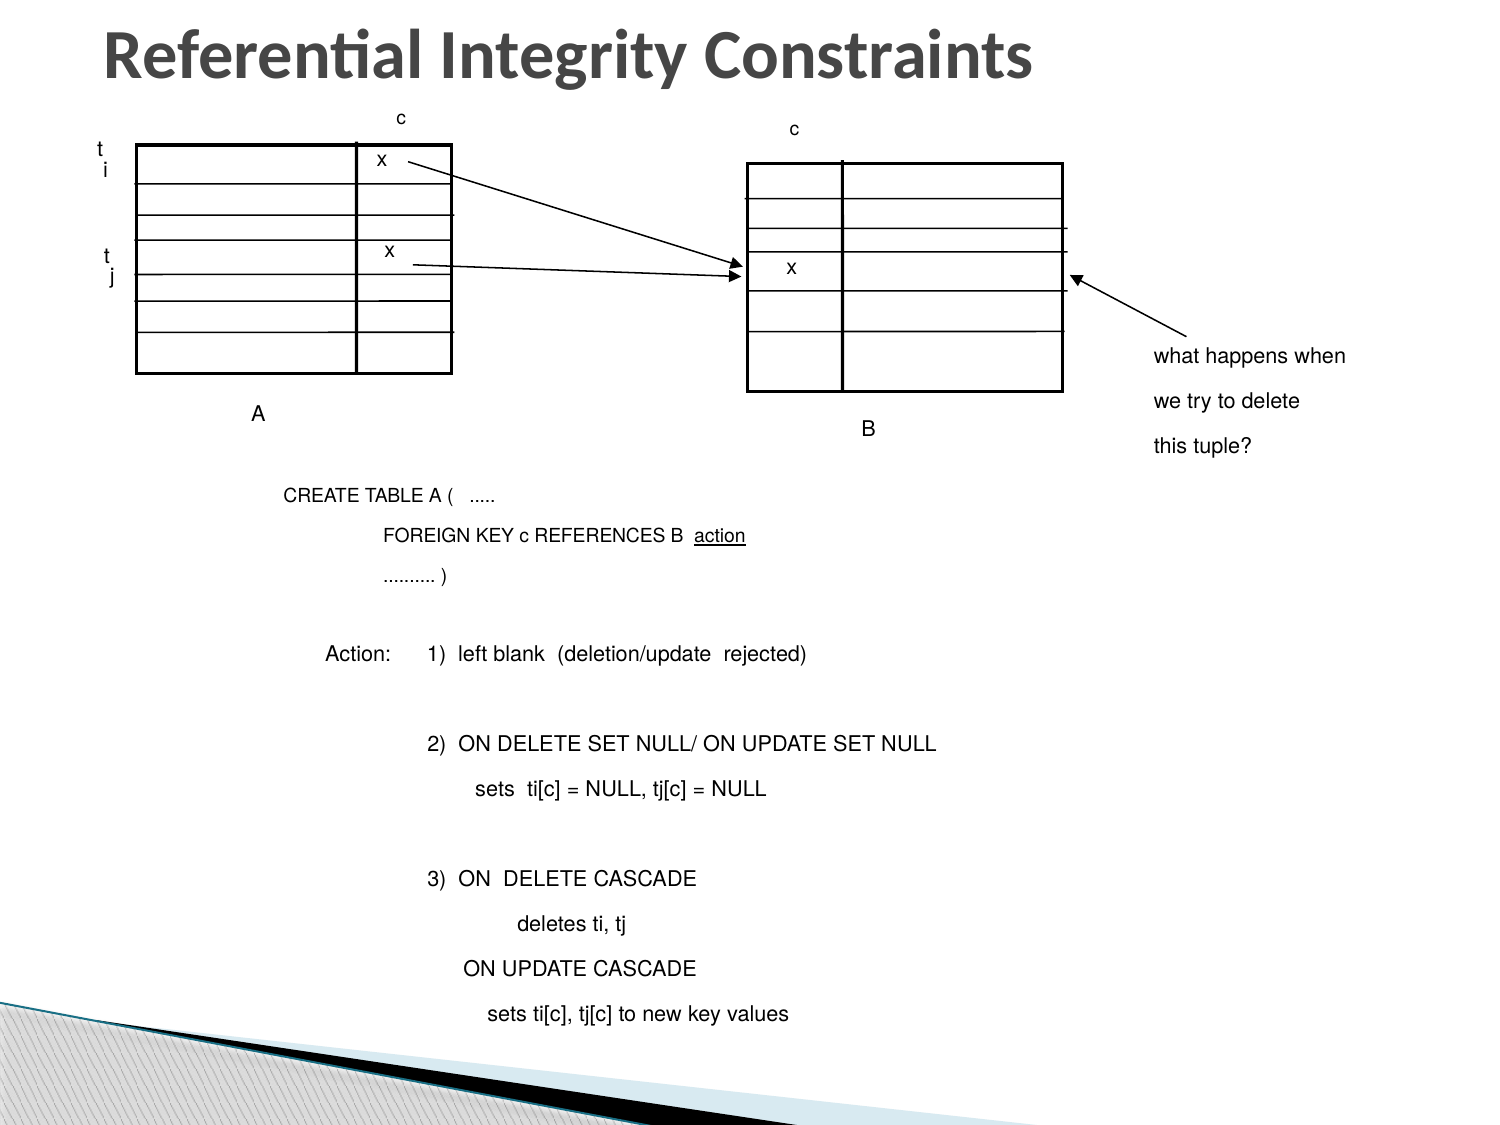

# Referential Integrity Constraints
c
c
ti
x

x

tj

x

what happens when
we try to delete
this tuple?

A
B
CREATE TABLE A (   .....
                   FOREIGN KEY c REFERENCES B  action
                   .......... )
Action:      1)  left blank  (deletion/update  rejected)

                 2)  ON DELETE SET NULL/ ON UPDATE SET NULL
                         sets  ti[c] = NULL, tj[c] = NULL

                 3)  ON  DELETE CASCADE
                                deletes ti, tj
                       ON UPDATE CASCADE
                           sets ti[c], tj[c] to new key values